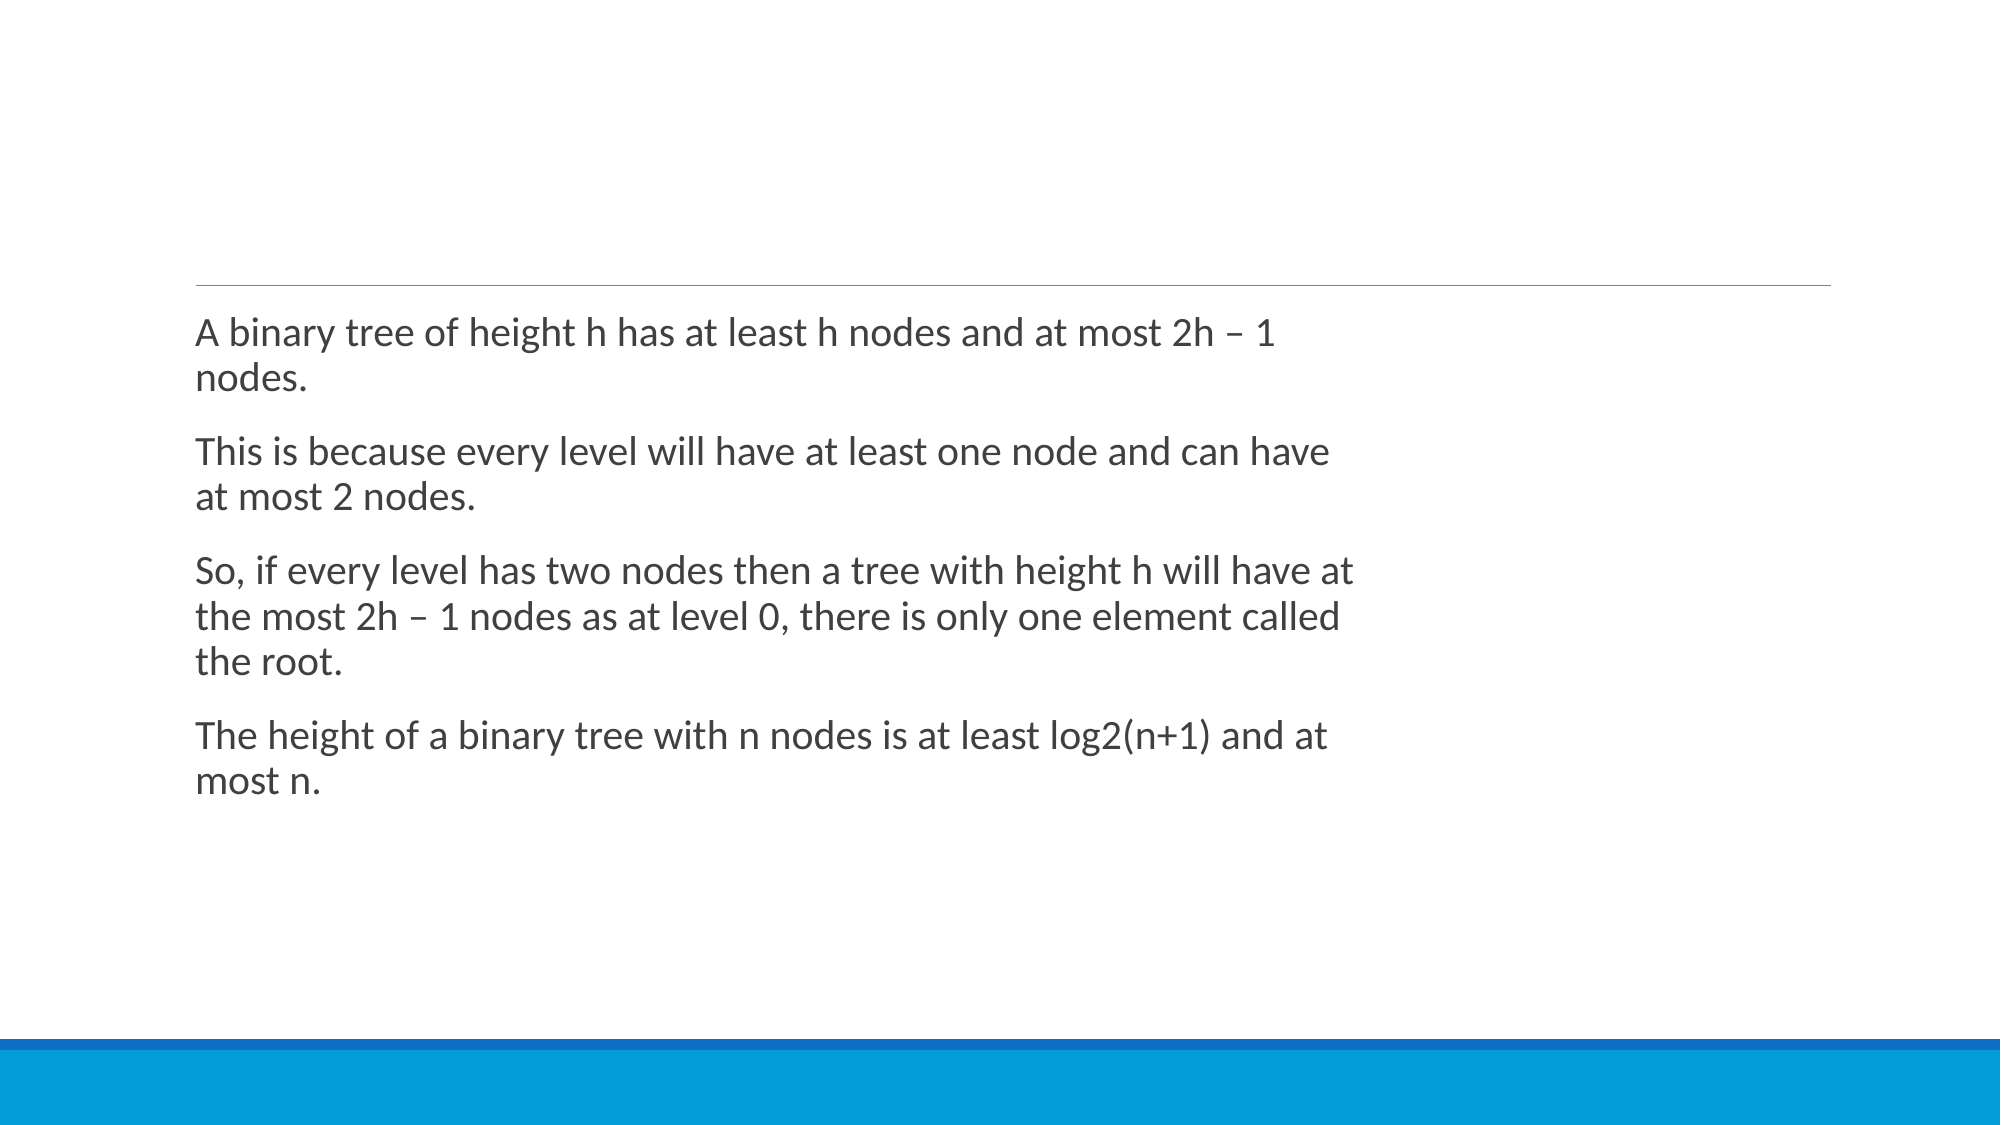

#
A binary tree of height h has at least h nodes and at most 2h – 1 nodes.
This is because every level will have at least one node and can have at most 2 nodes.
So, if every level has two nodes then a tree with height h will have at the most 2h – 1 nodes as at level 0, there is only one element called the root.
The height of a binary tree with n nodes is at least log2(n+1) and at most n.